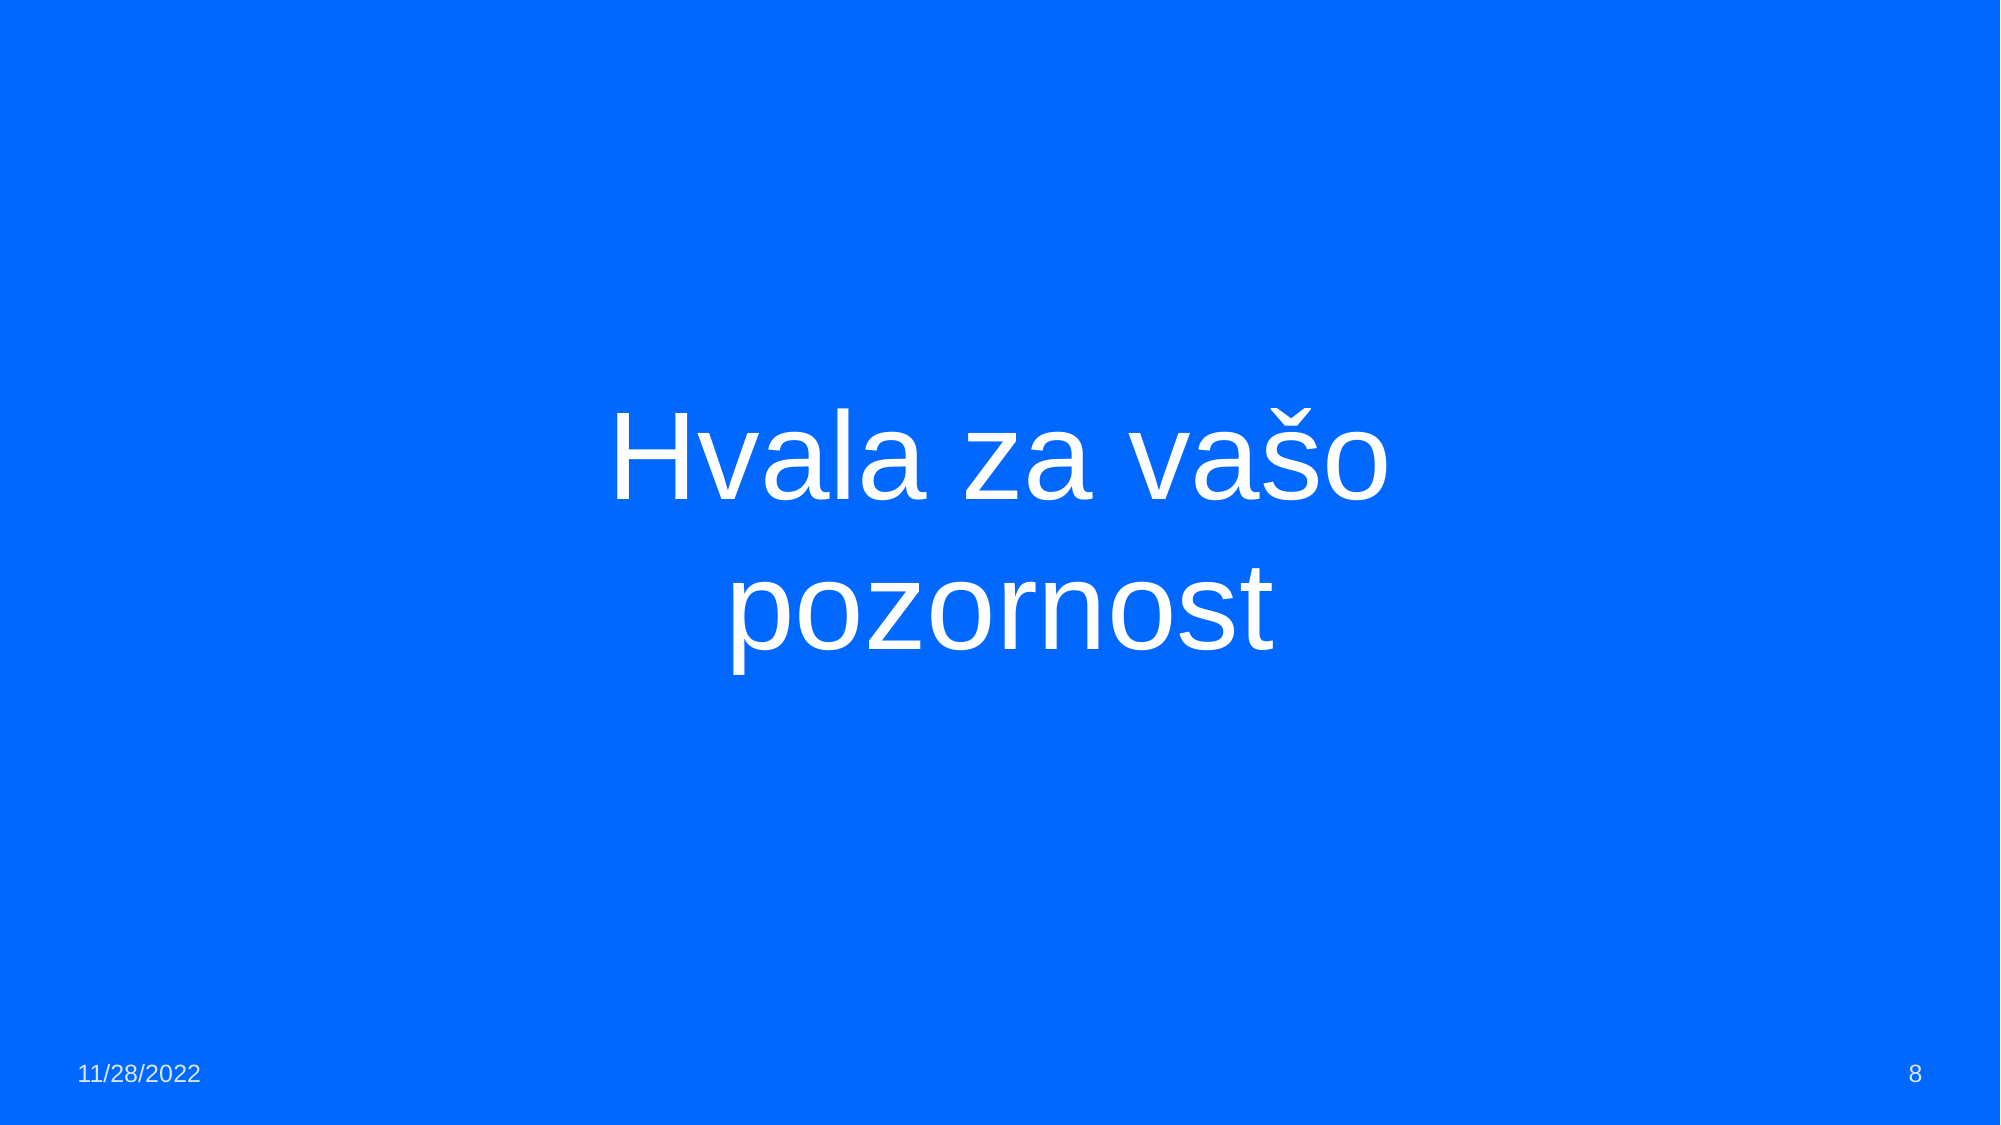

# Hvala za vašo pozornost

11/28/2022
8